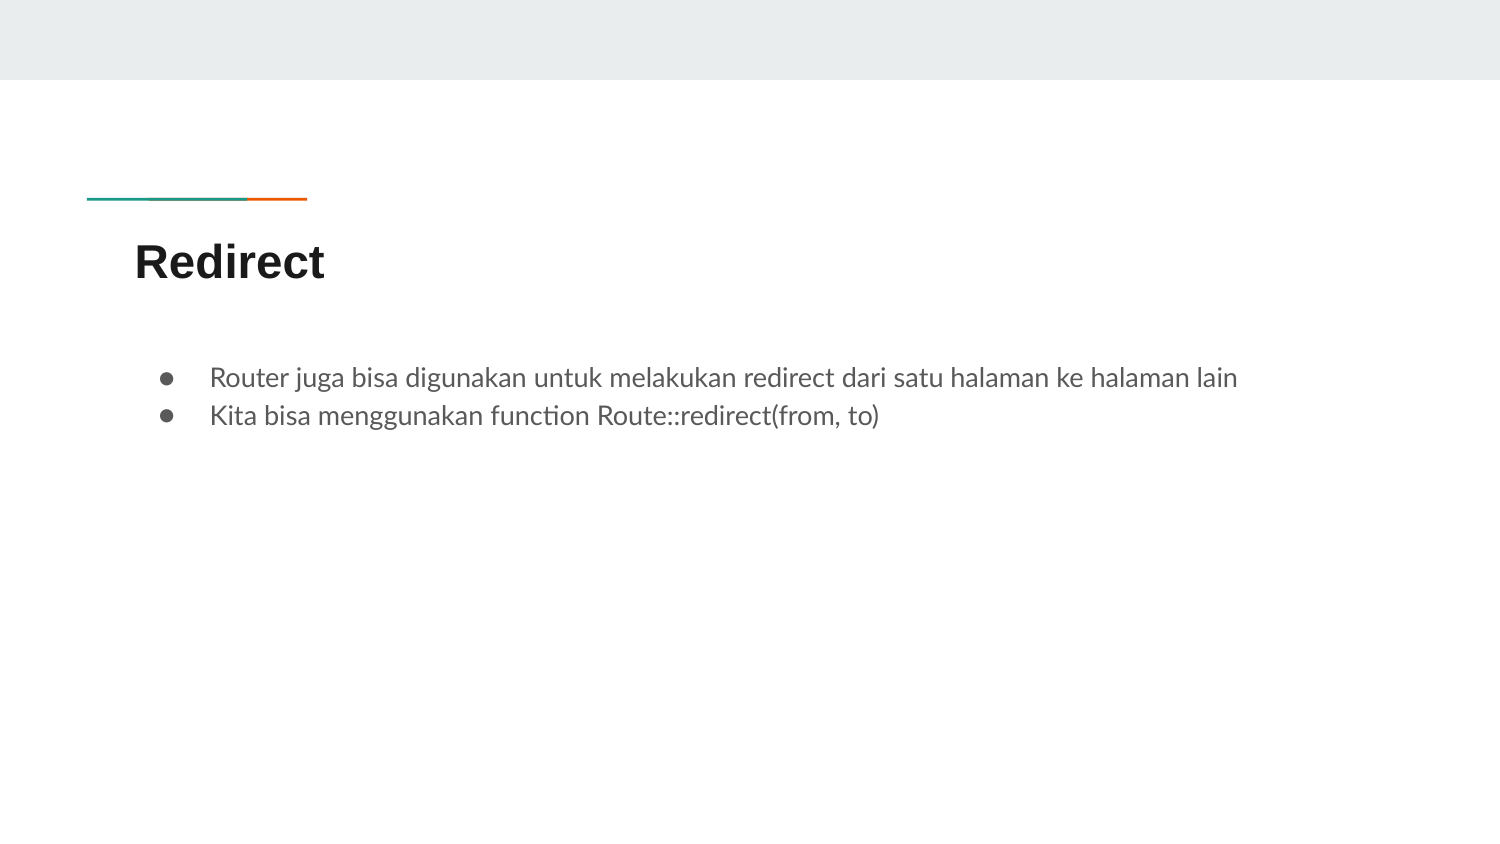

# Redirect
Router juga bisa digunakan untuk melakukan redirect dari satu halaman ke halaman lain
Kita bisa menggunakan function Route::redirect(from, to)